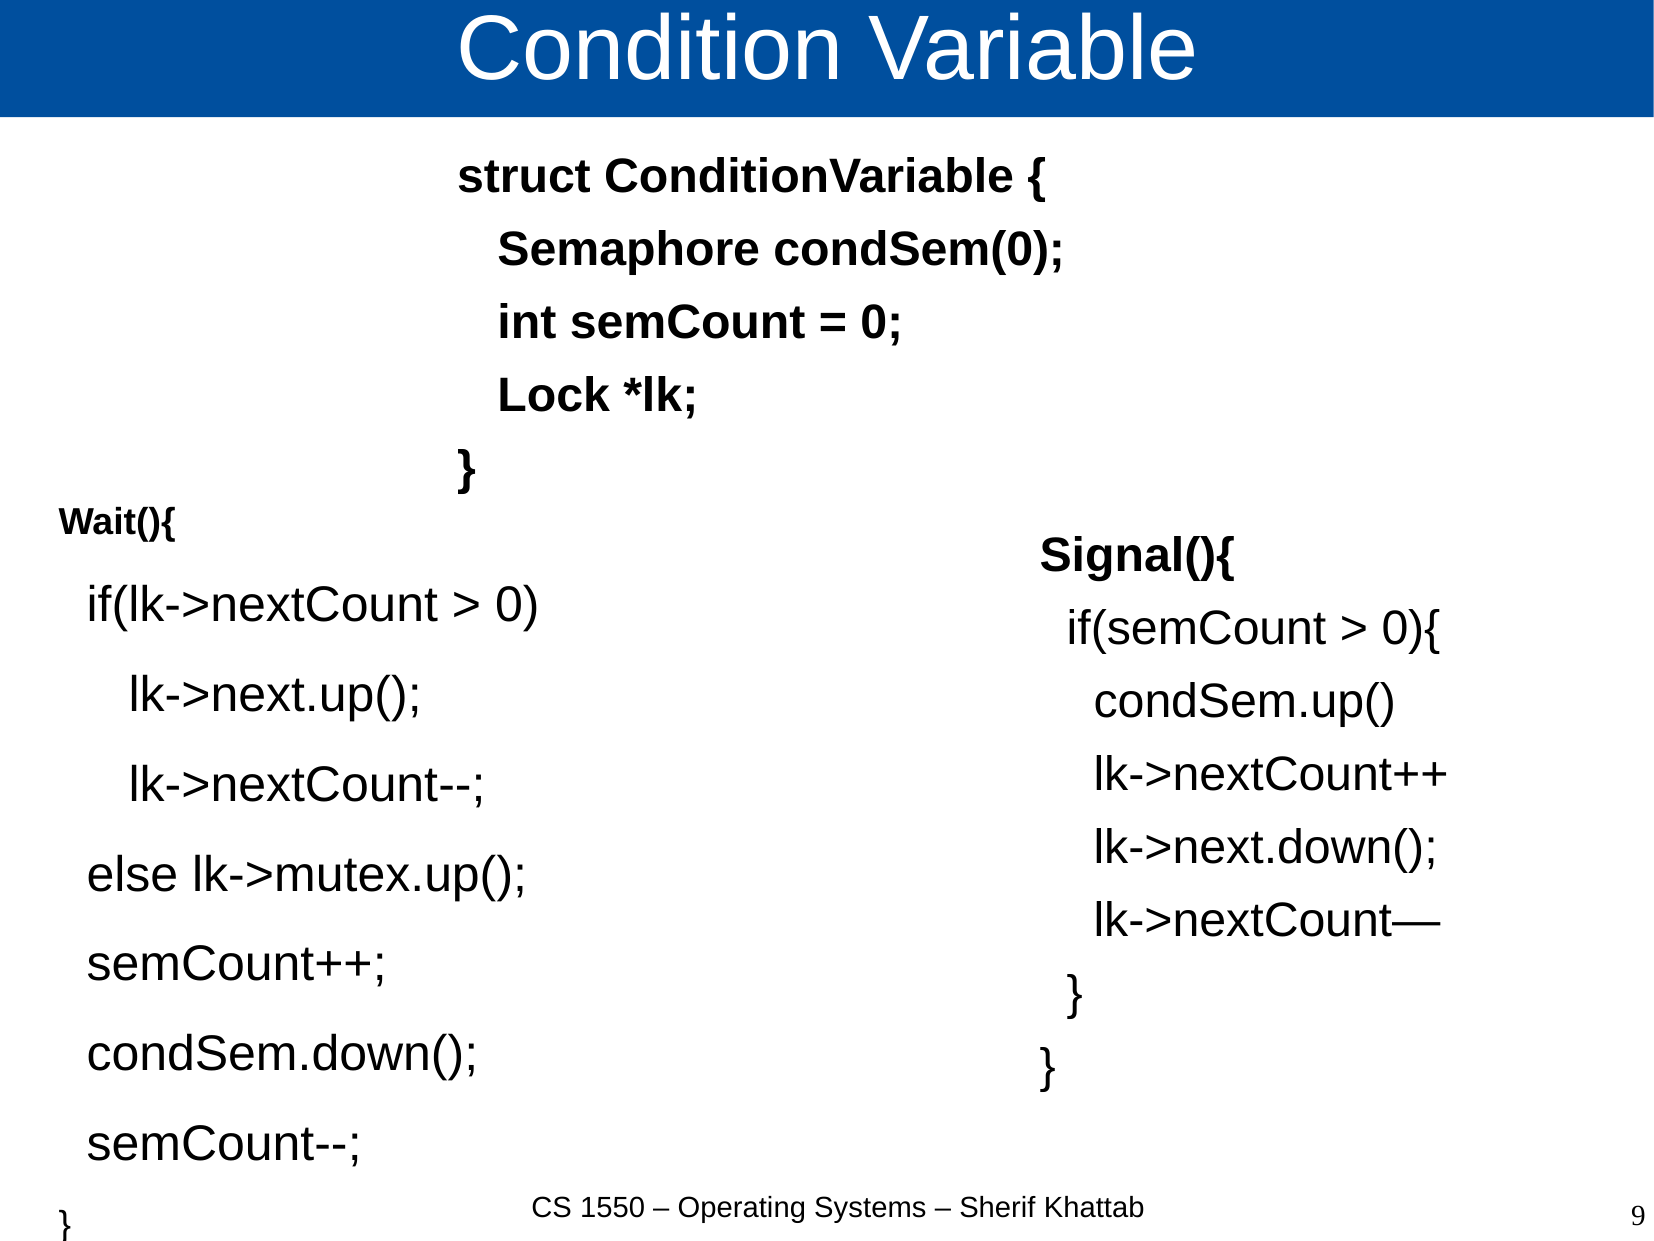

# Condition Variable
struct ConditionVariable {
   Semaphore condSem(0);
   int semCount = 0;
   Lock *lk;
}
Wait(){
  if(lk->nextCount > 0)
     lk->next.up();
     lk->nextCount--;
  else lk->mutex.up();
  semCount++;
  condSem.down();
  semCount--;
}
Signal(){
  if(semCount > 0){
    condSem.up()
    lk->nextCount++
    lk->next.down();
    lk->nextCount—
  }
}

CS 1550 – Operating Systems – Sherif Khattab
9